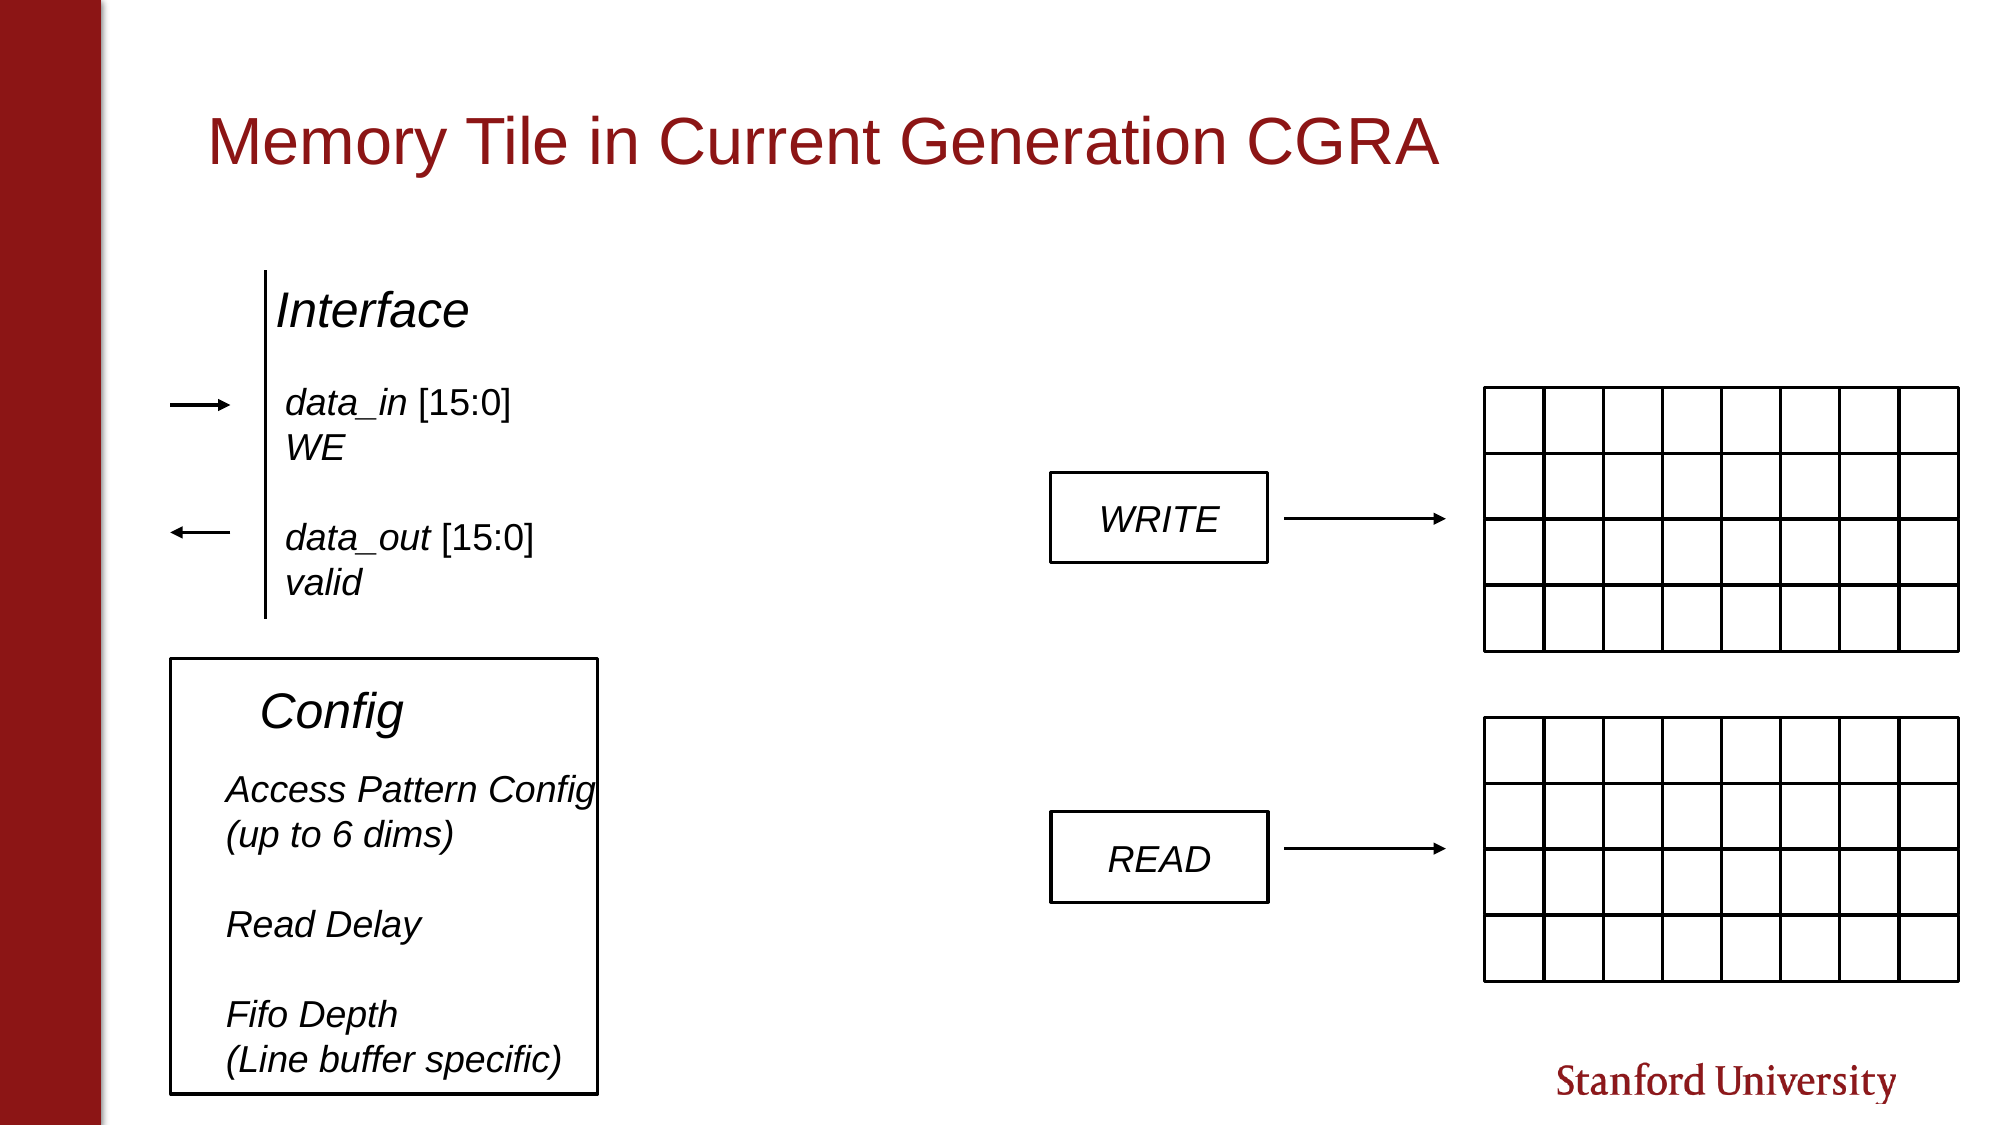

# Memory Tile in Current Generation CGRA
Interface

data_in [15:0]
WE

data_out [15:0]
valid

WRITE

Config

Access Pattern Config
(up to 6 dims)

Read Delay

Fifo Depth
(Line buffer specific)

READ